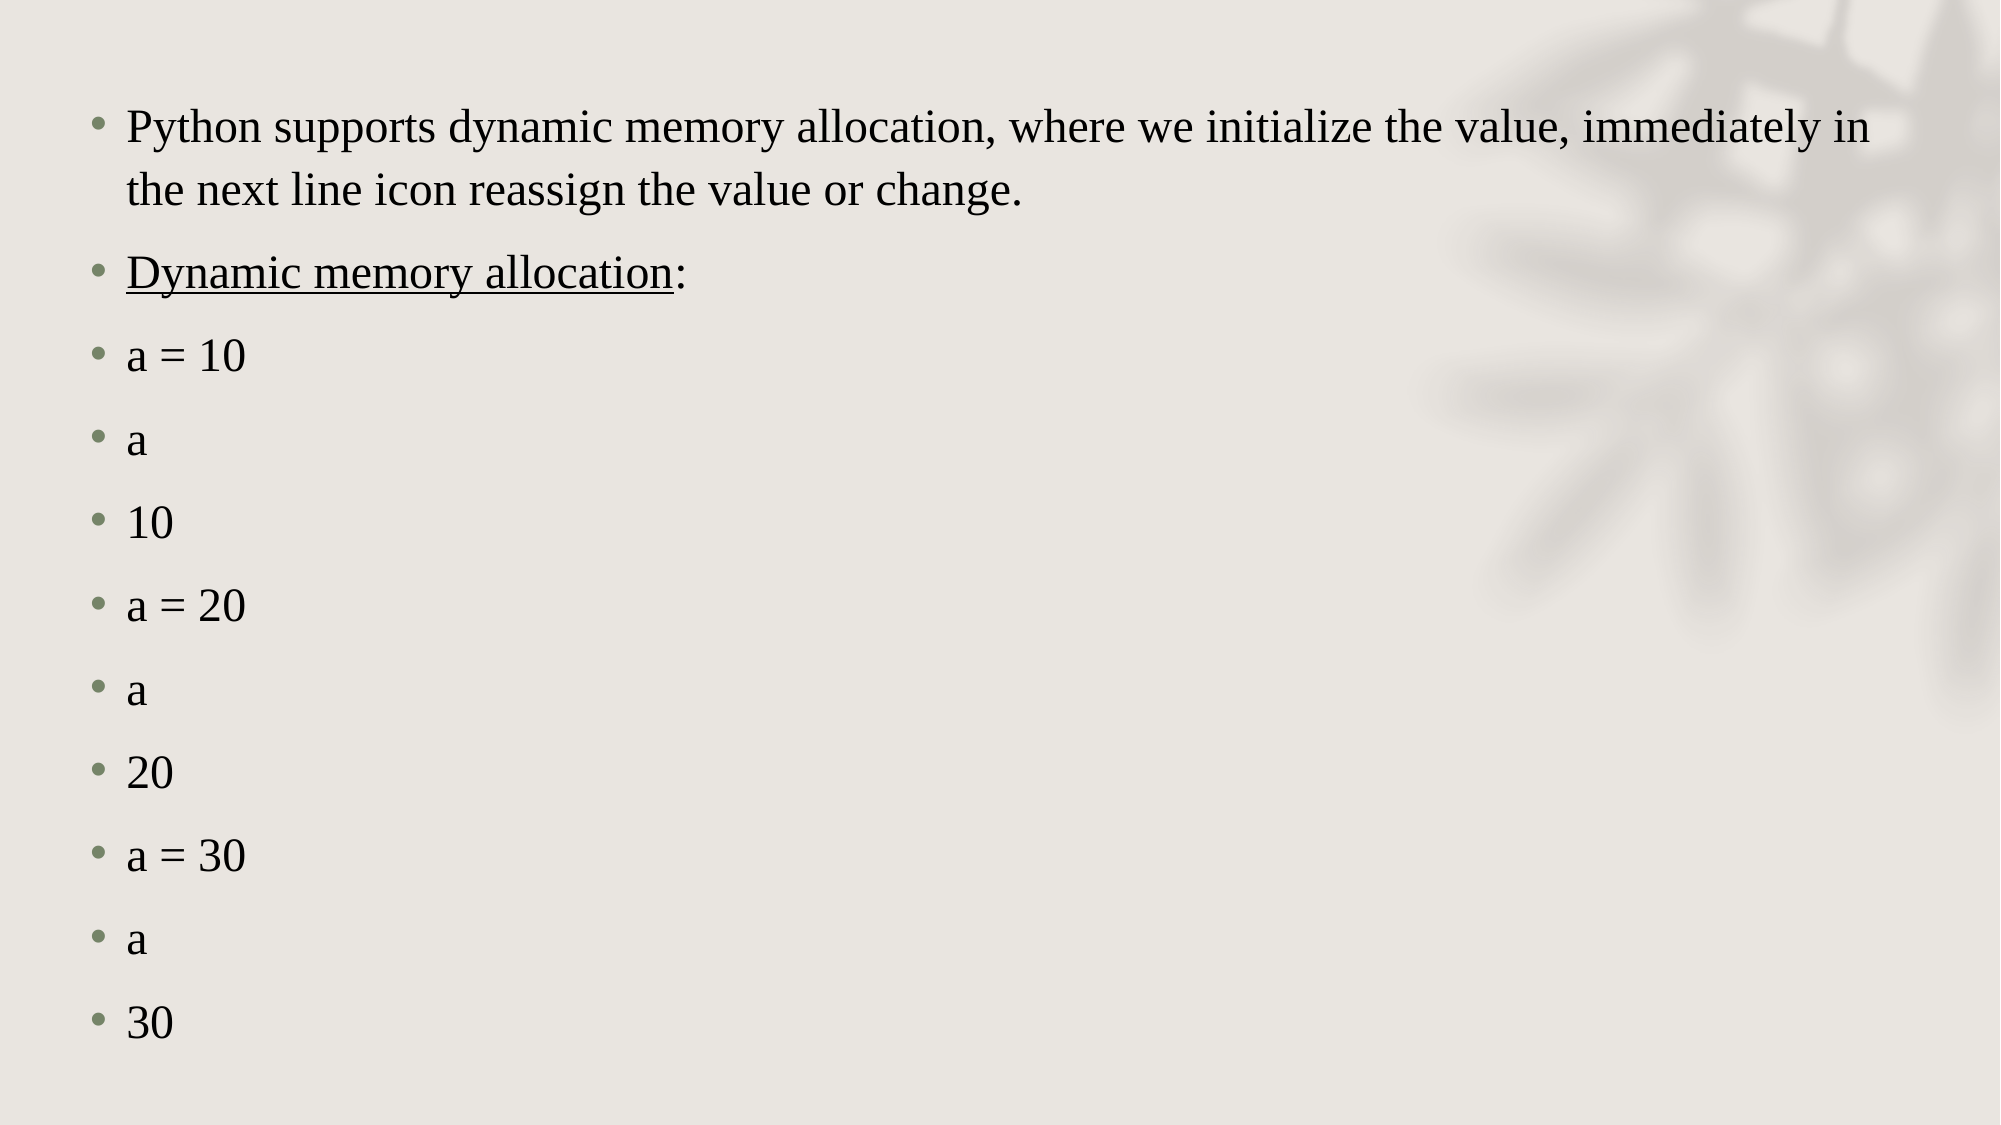

Python supports dynamic memory allocation, where we initialize the value, immediately in the next line icon reassign the value or change.
Dynamic memory allocation:
a = 10
a
10
a = 20
a
20
a = 30
a
30